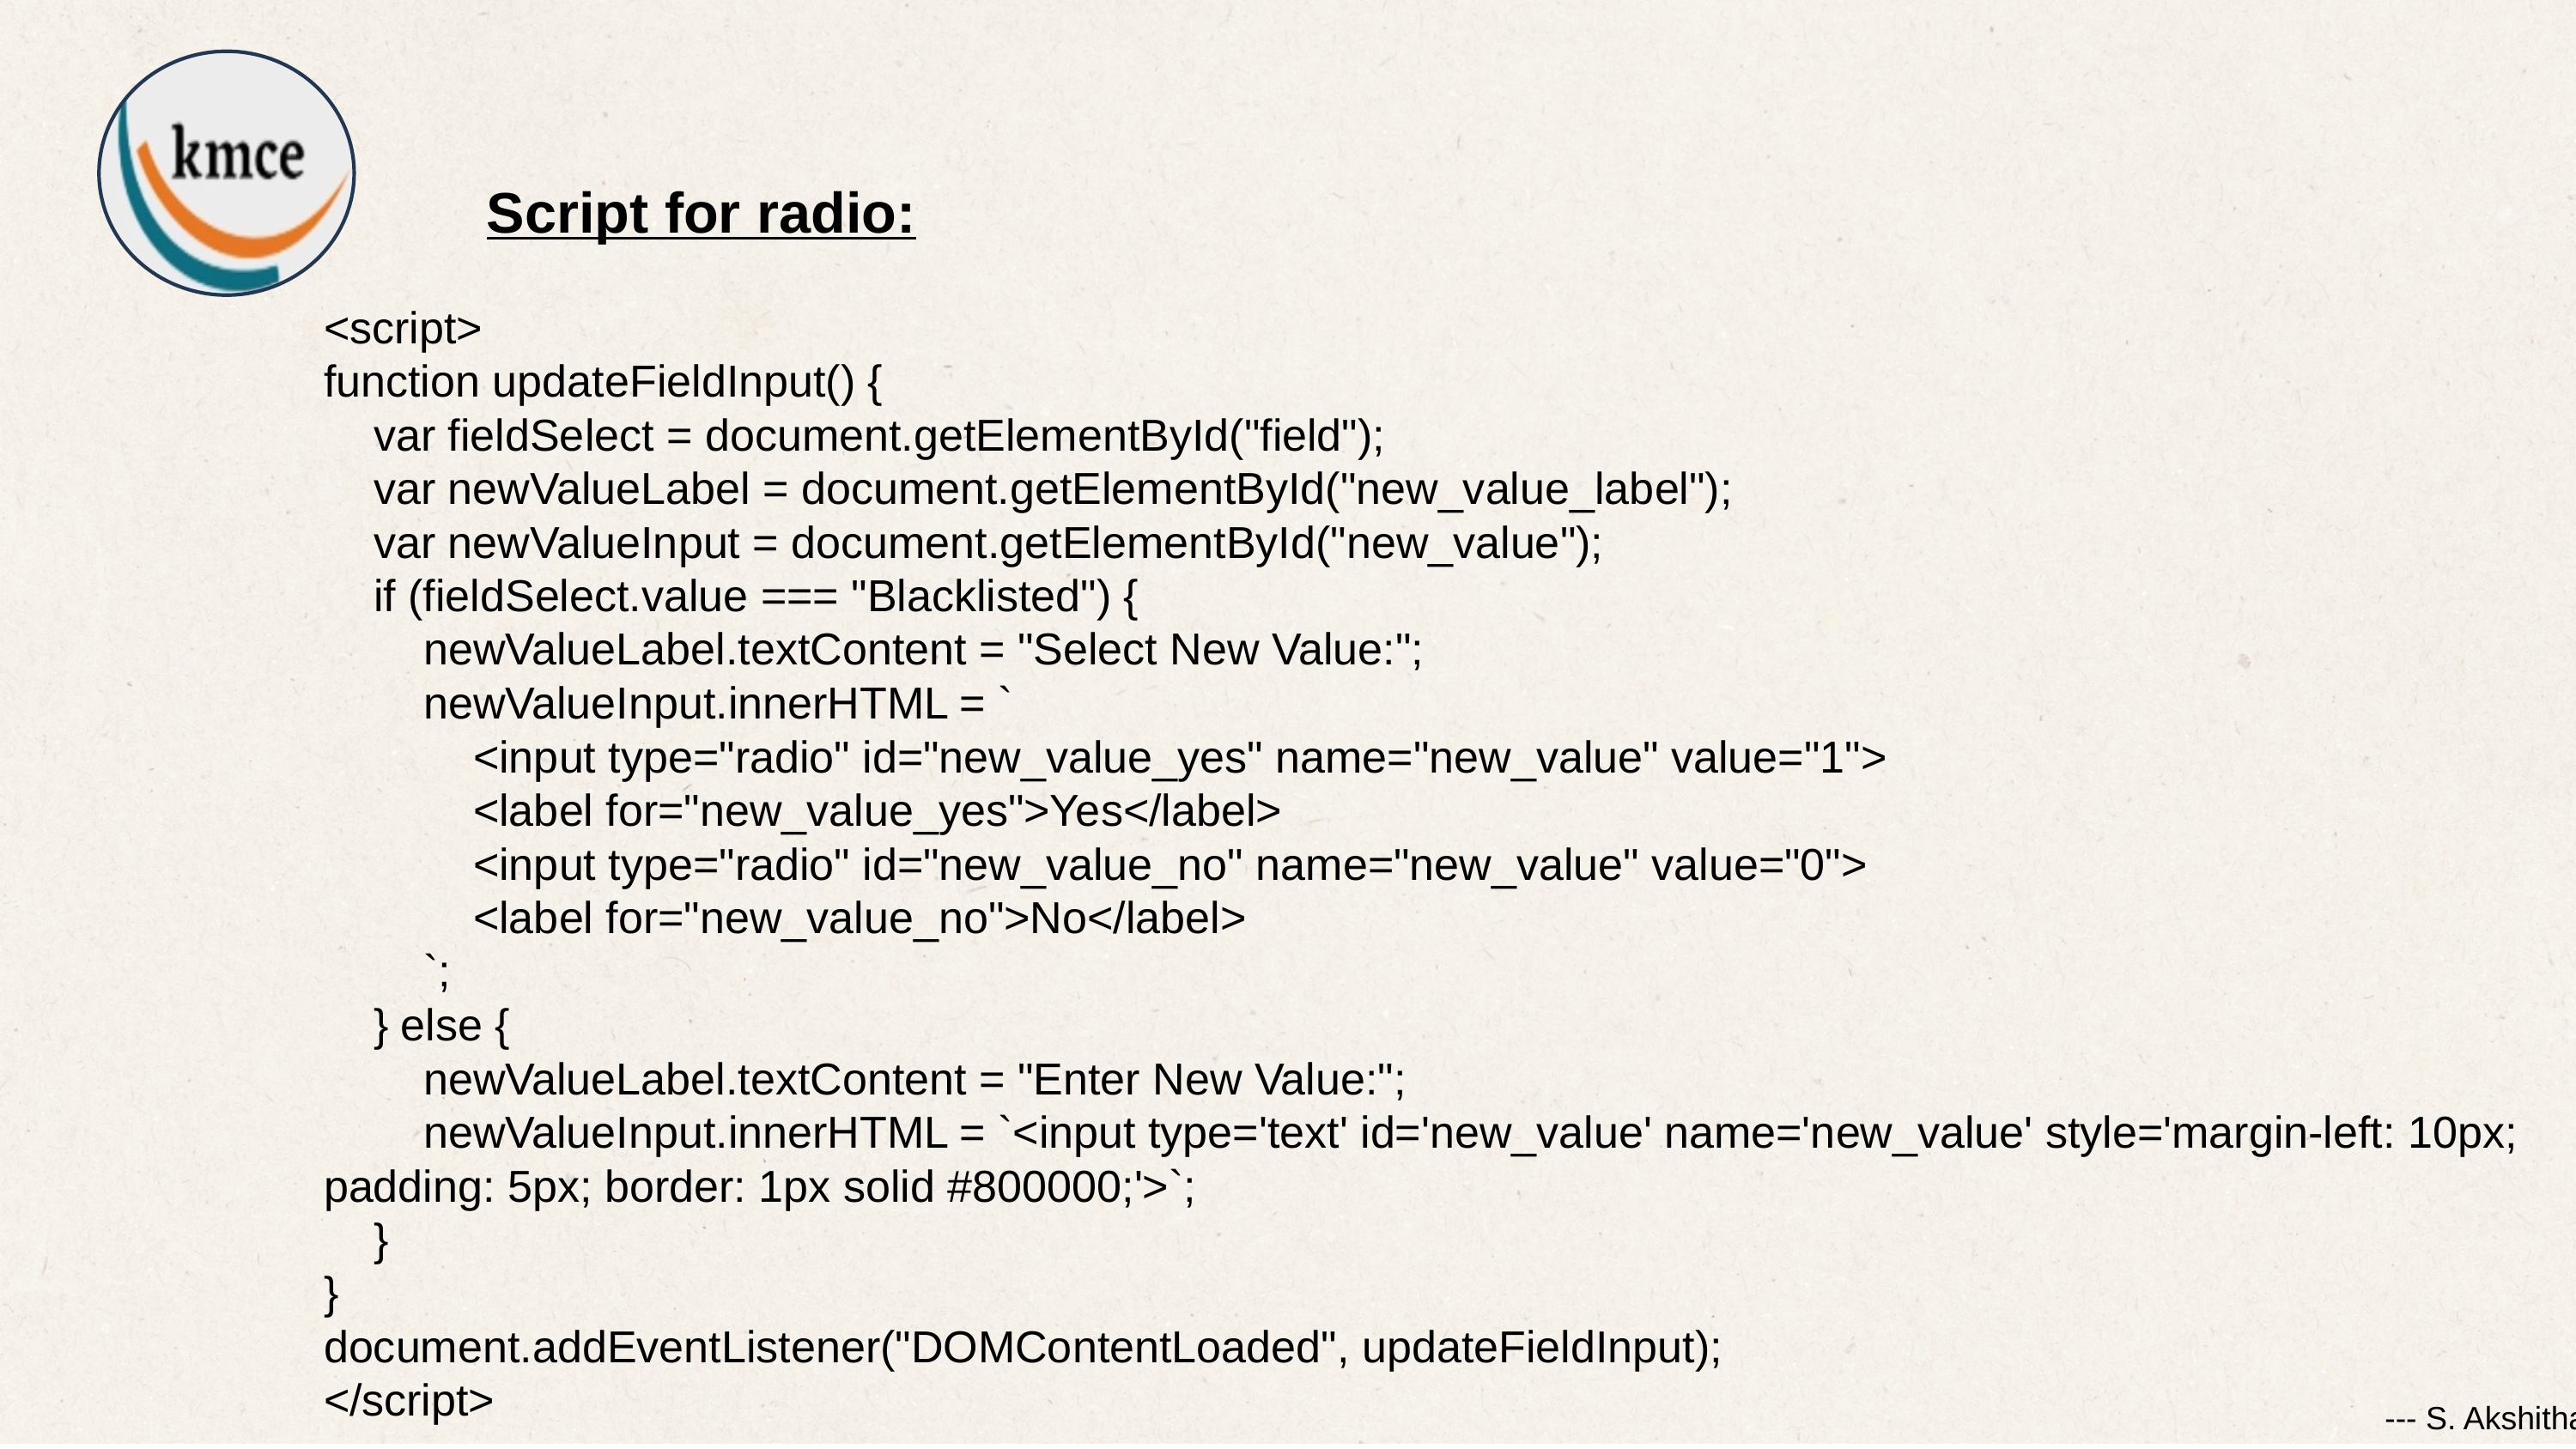

Script for radio:
<script>
function updateFieldInput() {
    var fieldSelect = document.getElementById("field");
    var newValueLabel = document.getElementById("new_value_label");
    var newValueInput = document.getElementById("new_value");
    if (fieldSelect.value === "Blacklisted") {
        newValueLabel.textContent = "Select New Value:";
        newValueInput.innerHTML = `
            <input type="radio" id="new_value_yes" name="new_value" value="1">
            <label for="new_value_yes">Yes</label>
            <input type="radio" id="new_value_no" name="new_value" value="0">
            <label for="new_value_no">No</label>
        `;
    } else {
        newValueLabel.textContent = "Enter New Value:";
        newValueInput.innerHTML = `<input type='text' id='new_value' name='new_value' style='margin-left: 10px; padding: 5px; border: 1px solid #800000;'>`;
    }
}
document.addEventListener("DOMContentLoaded", updateFieldInput);
</script>
--- S. Akshitha